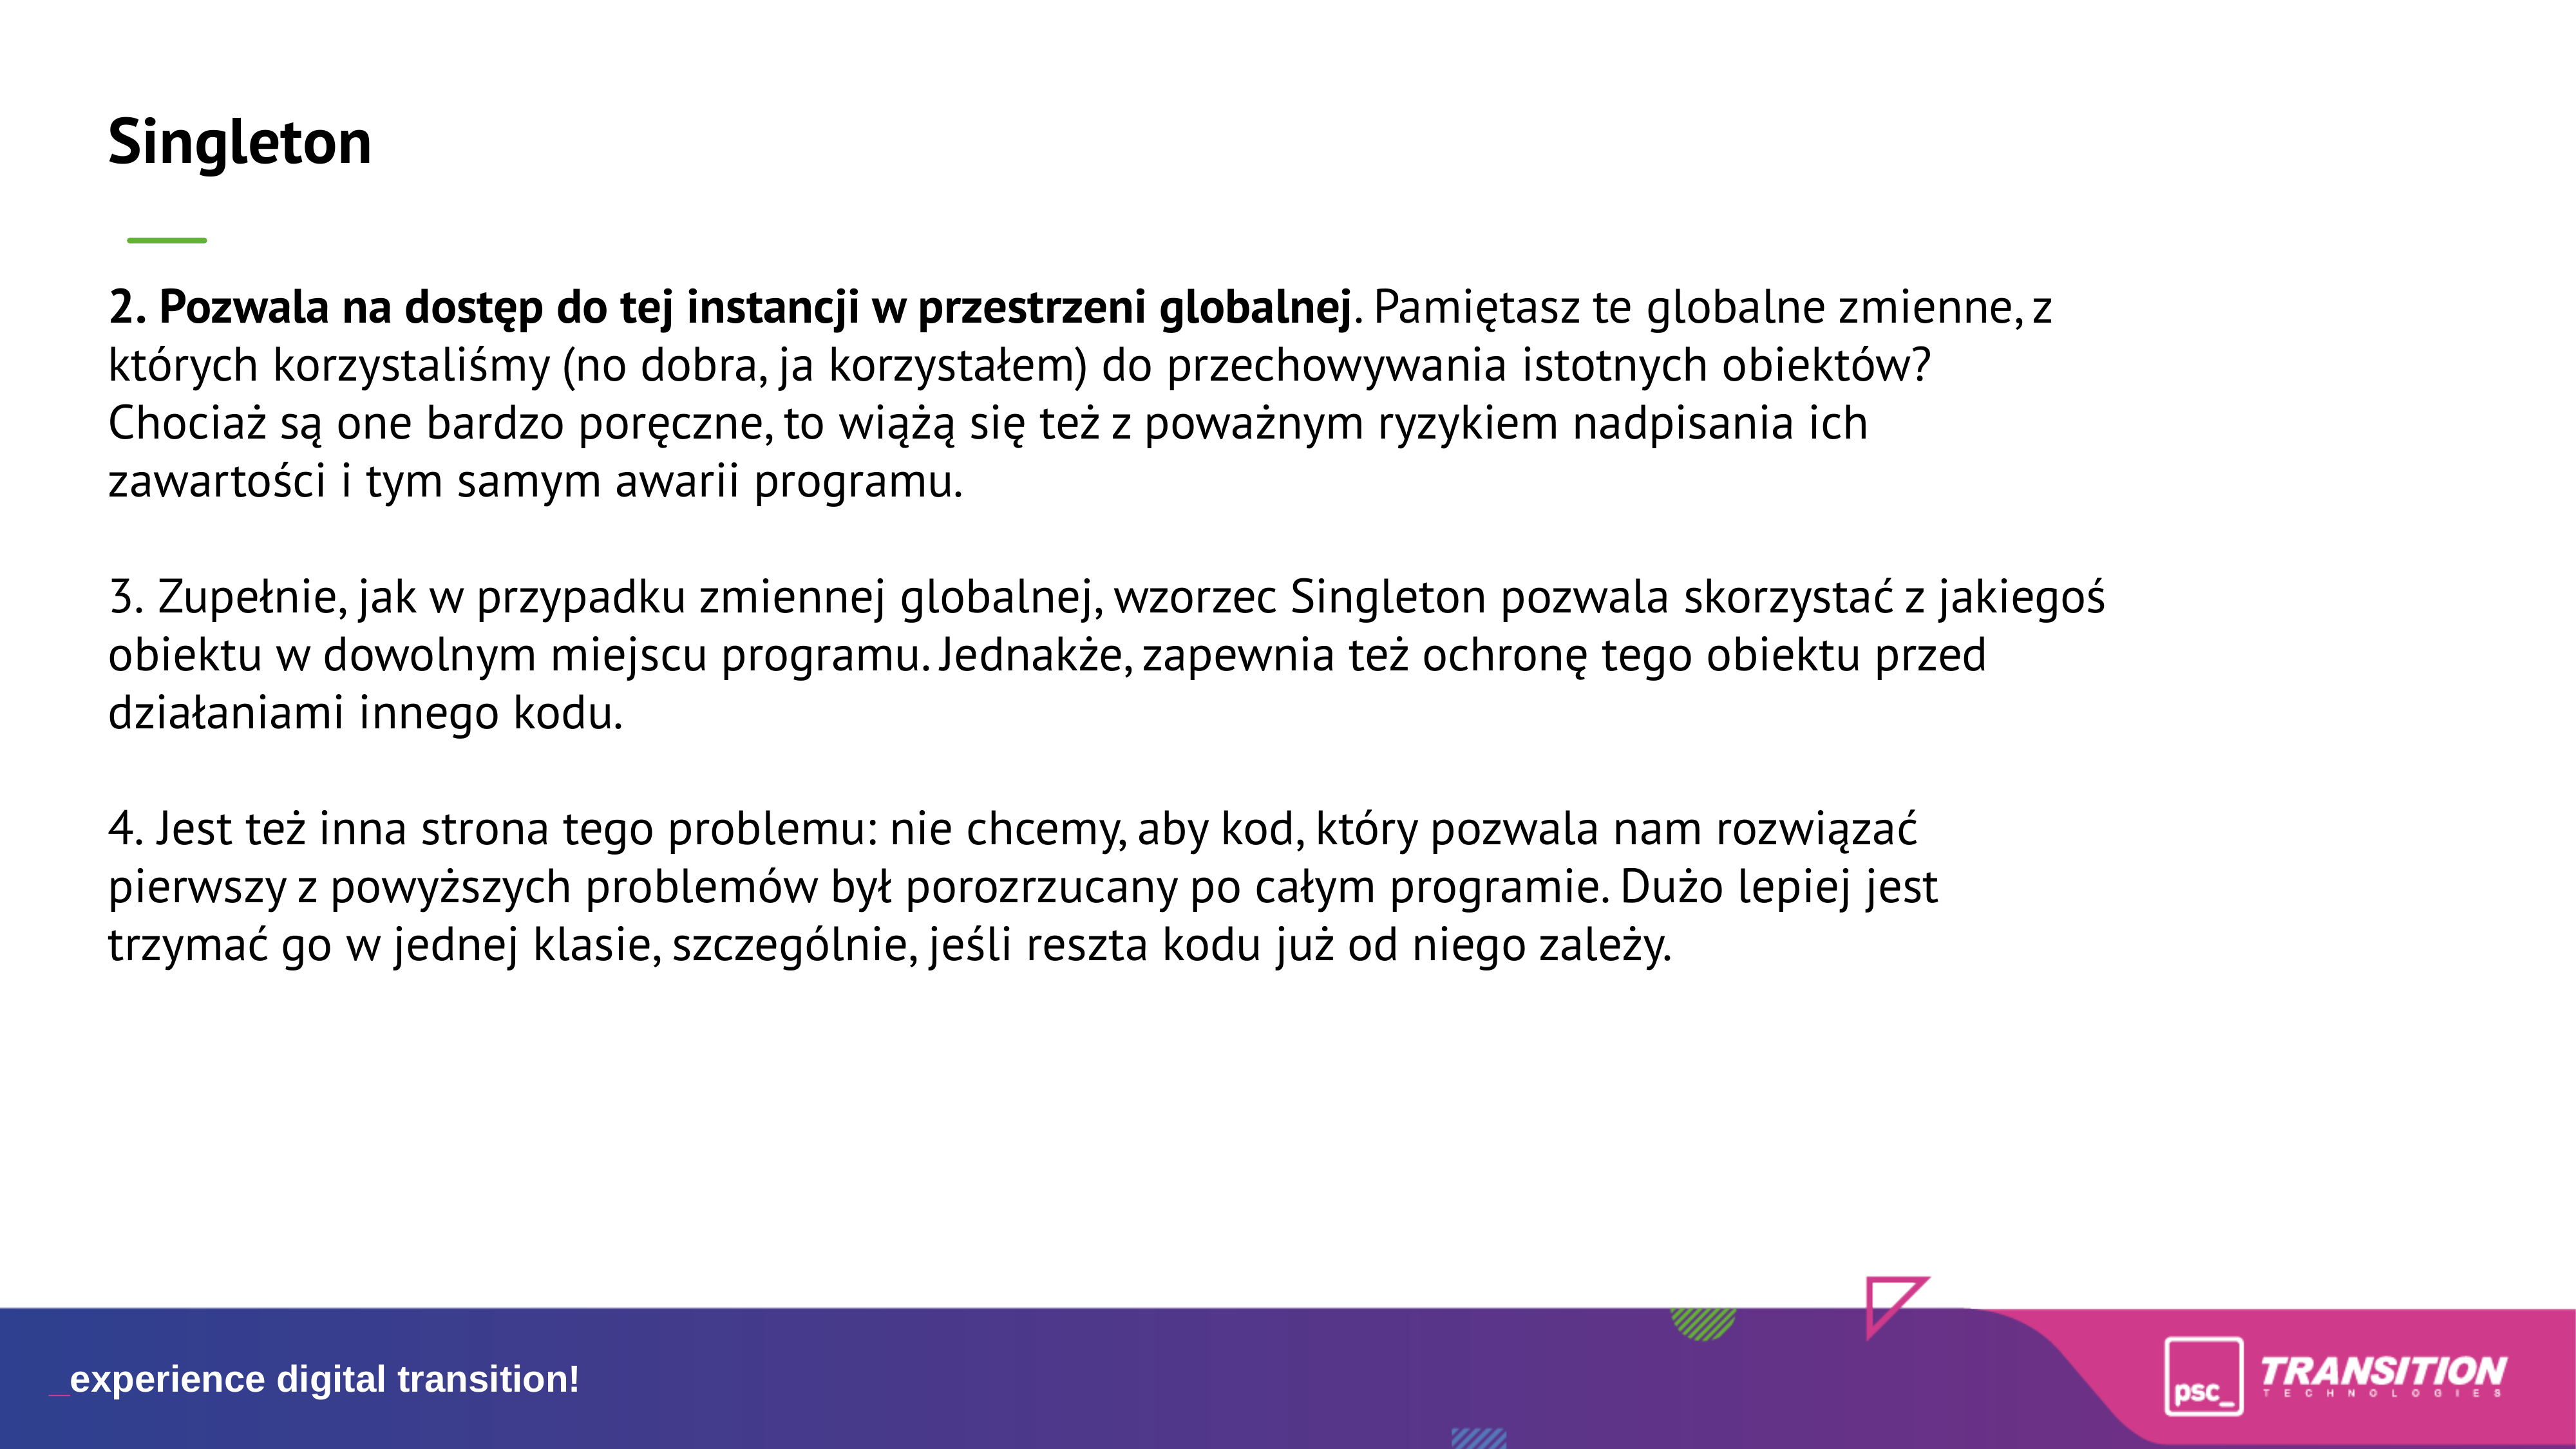

# Singleton
 Pozwala na dostęp do tej instancji w przestrzeni globalnej. Pamiętasz te globalne zmienne, z których korzystaliśmy (no dobra, ja korzystałem) do przechowywania istotnych obiektów? Chociaż są one bardzo poręczne, to wiążą się też z poważnym ryzykiem nadpisania ich zawartości i tym samym awarii programu.

 Zupełnie, jak w przypadku zmiennej globalnej, wzorzec Singleton pozwala skorzystać z jakiegoś obiektu w dowolnym miejscu programu. Jednakże, zapewnia też ochronę tego obiektu przed działaniami innego kodu.

 Jest też inna strona tego problemu: nie chcemy, aby kod, który pozwala nam rozwiązać pierwszy z powyższych problemów był porozrzucany po całym programie. Dużo lepiej jest trzymać go w jednej klasie, szczególnie, jeśli reszta kodu już od niego zależy.